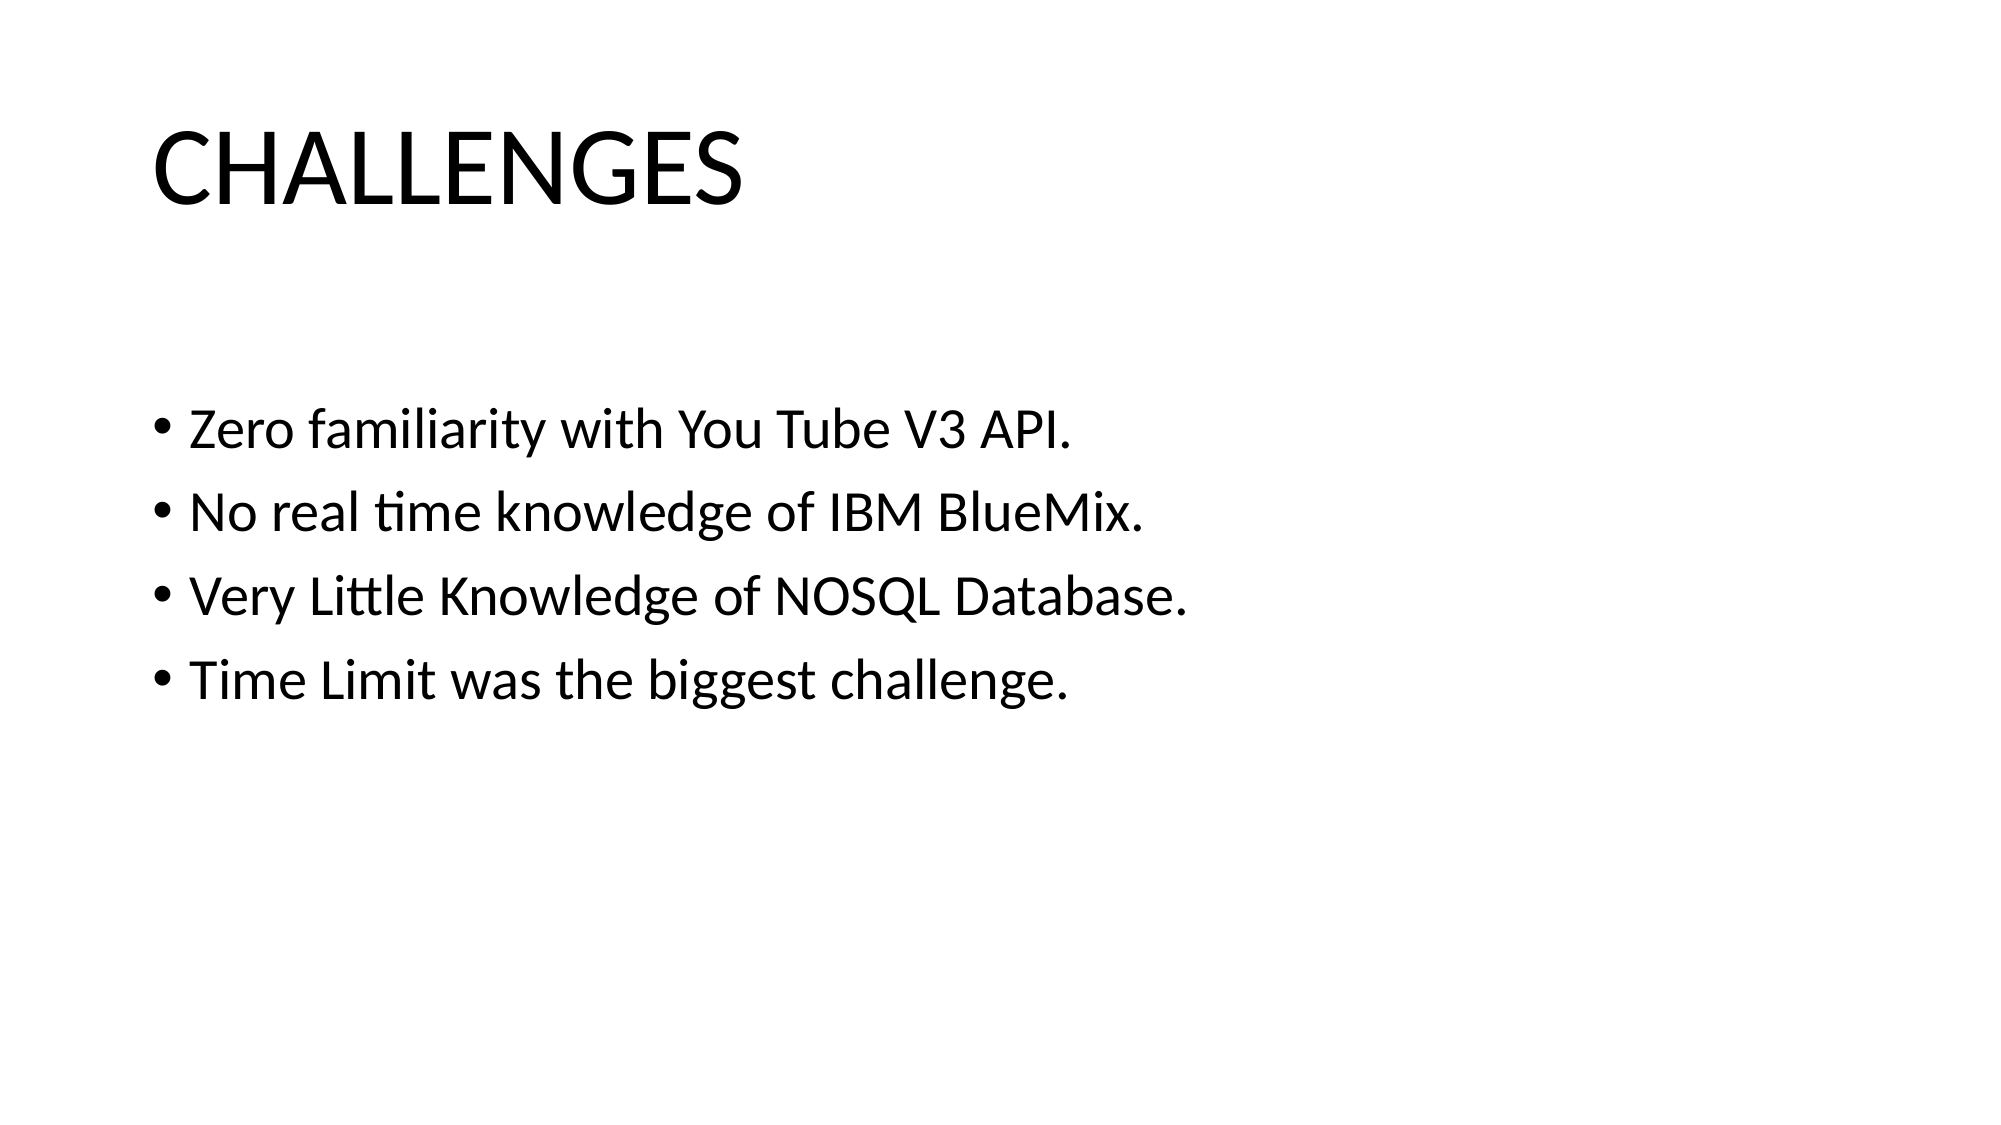

# CHALLENGES

Zero familiarity with You Tube V3 API.
No real time knowledge of IBM BlueMix.
Very Little Knowledge of NOSQL Database.
Time Limit was the biggest challenge.